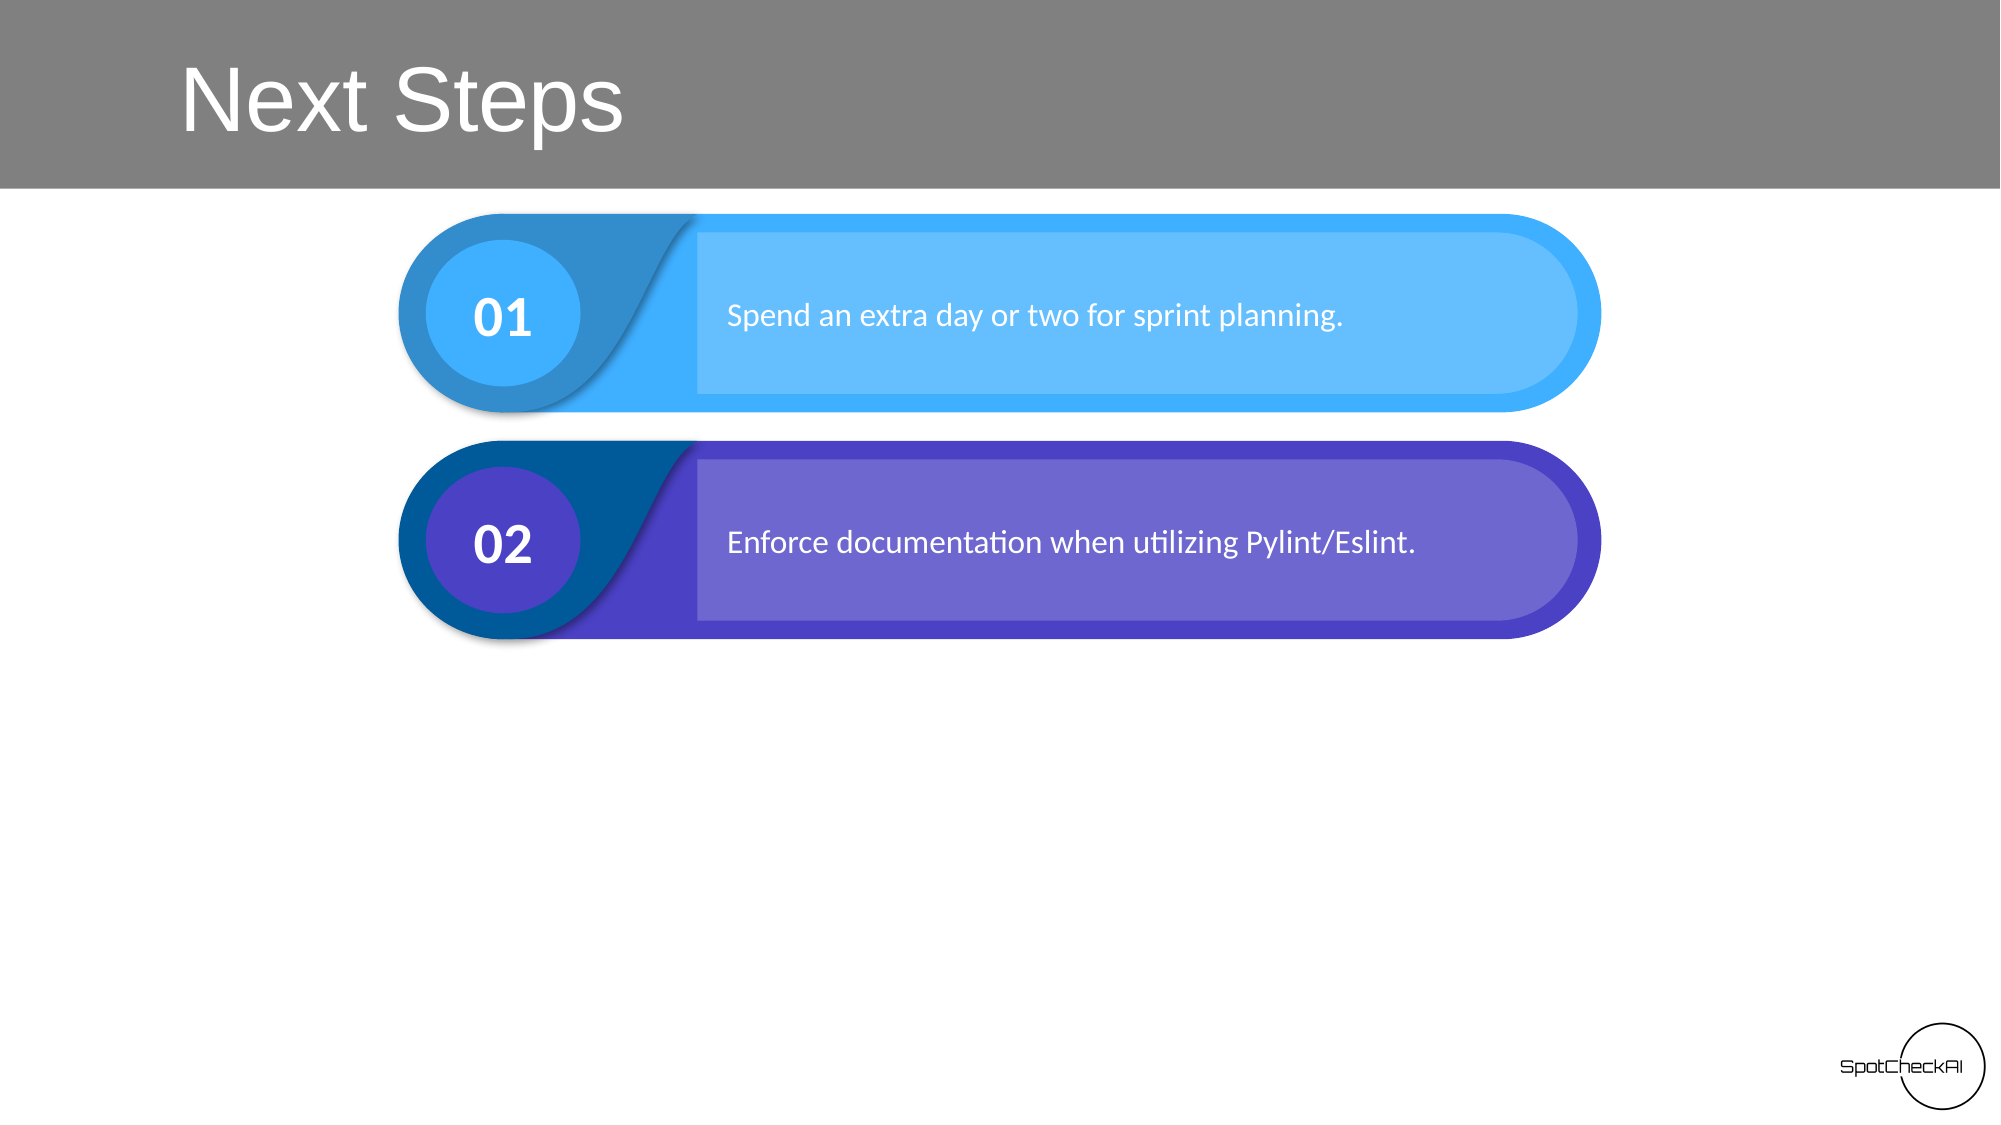

# Next Steps

01
Spend an extra day or two for sprint planning.

02
Enforce documentation when utilizing Pylint/Eslint.

Detailed documentation within codebase for easier recall.
User story integration into sprints.